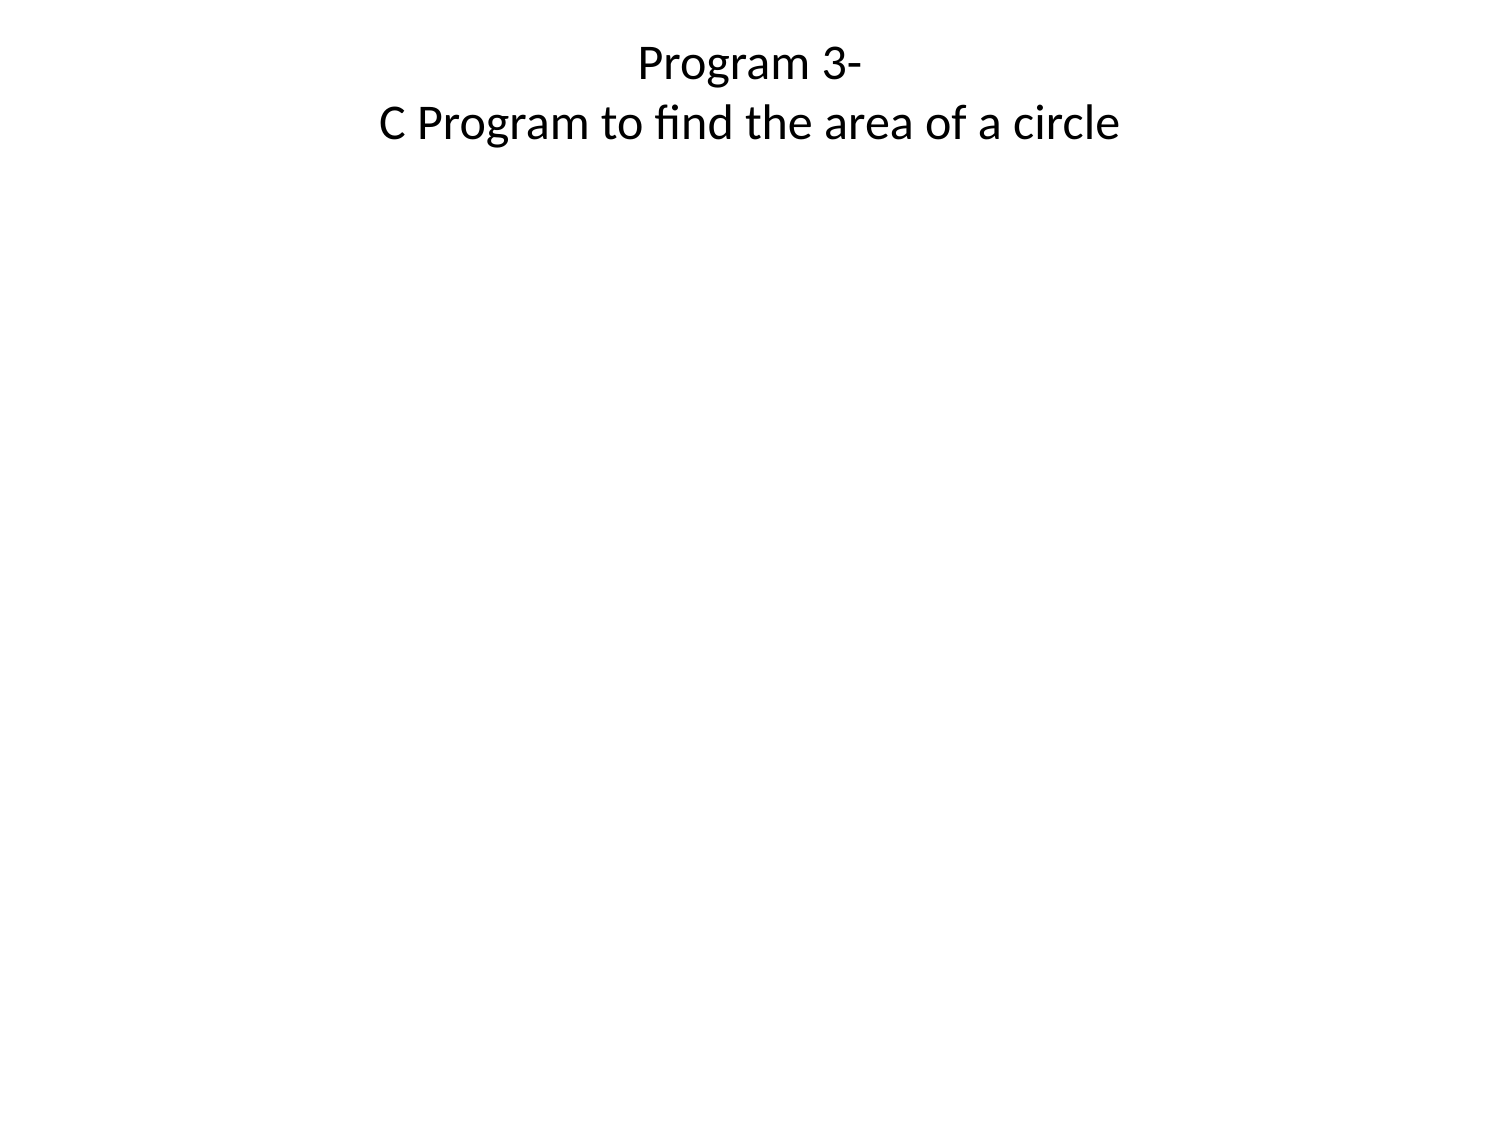

# Program 3- C Program to find the area of a circle